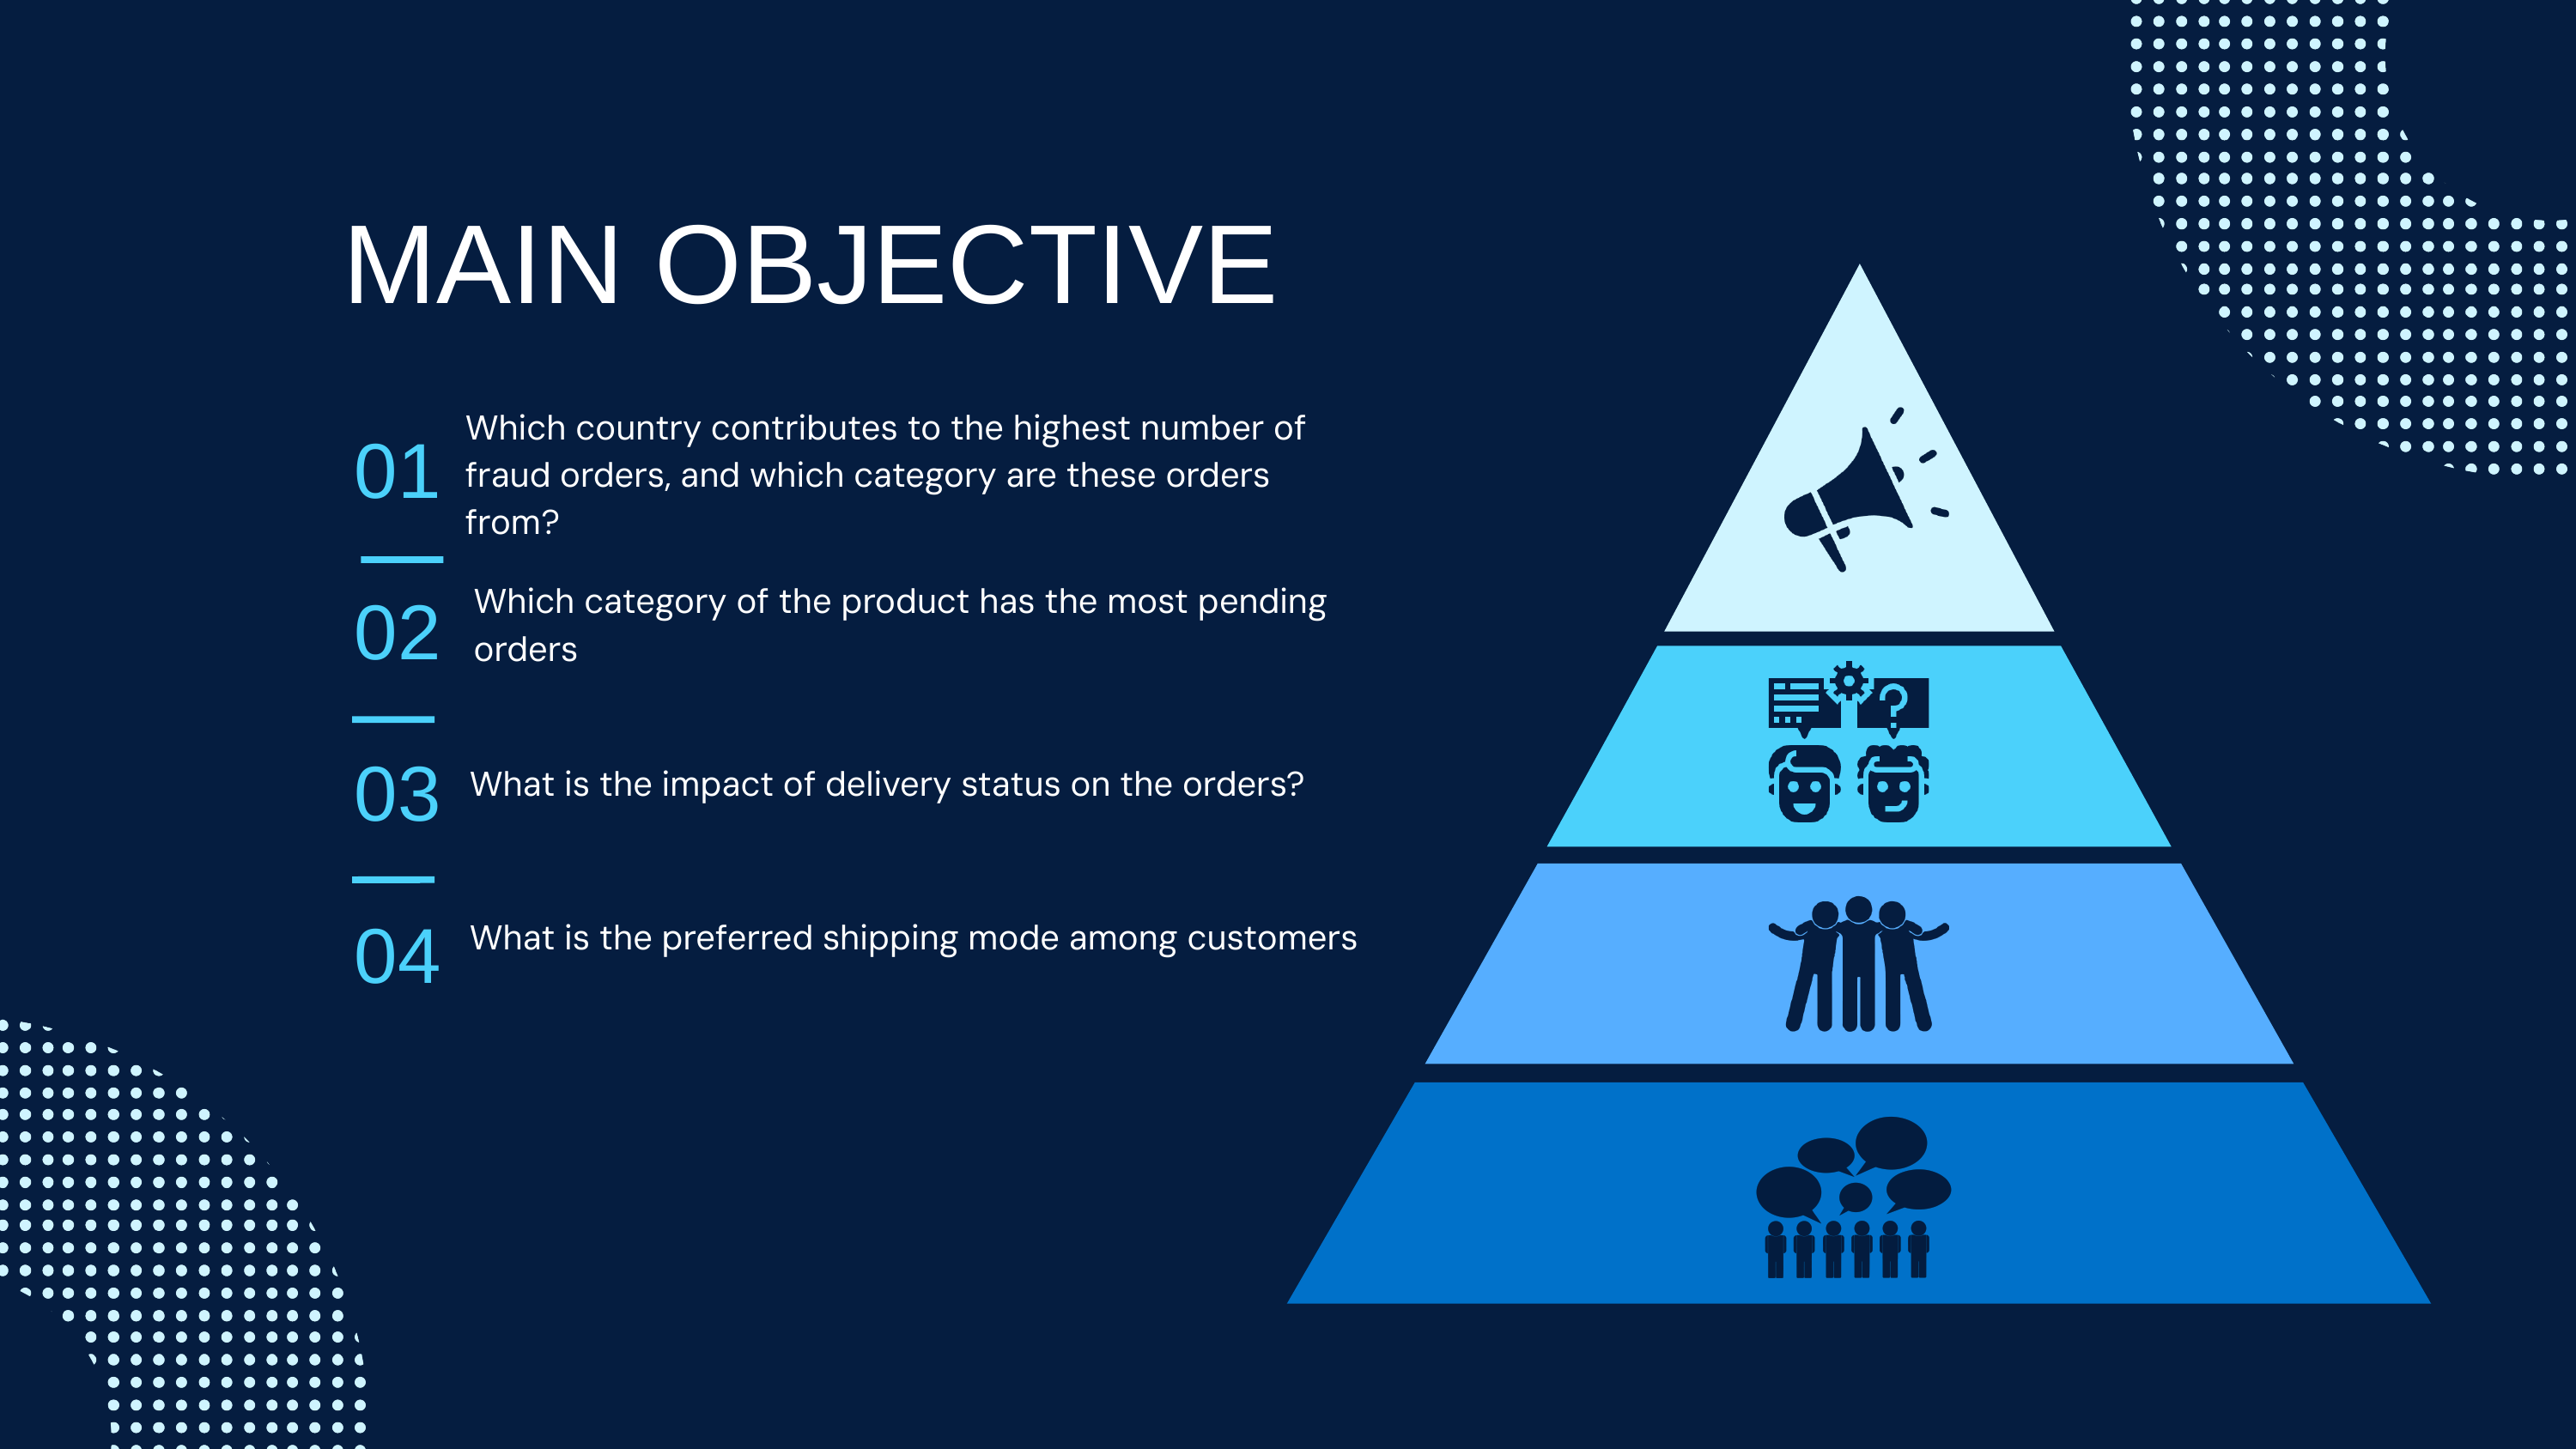

MAIN OBJECTIVE

Which country contributes to the highest number of fraud orders, and which category are these orders from?
01

02
Which category of the product has the most pending orders

03
What is the impact of delivery status on the orders?

04

What is the preferred shipping mode among customers

2